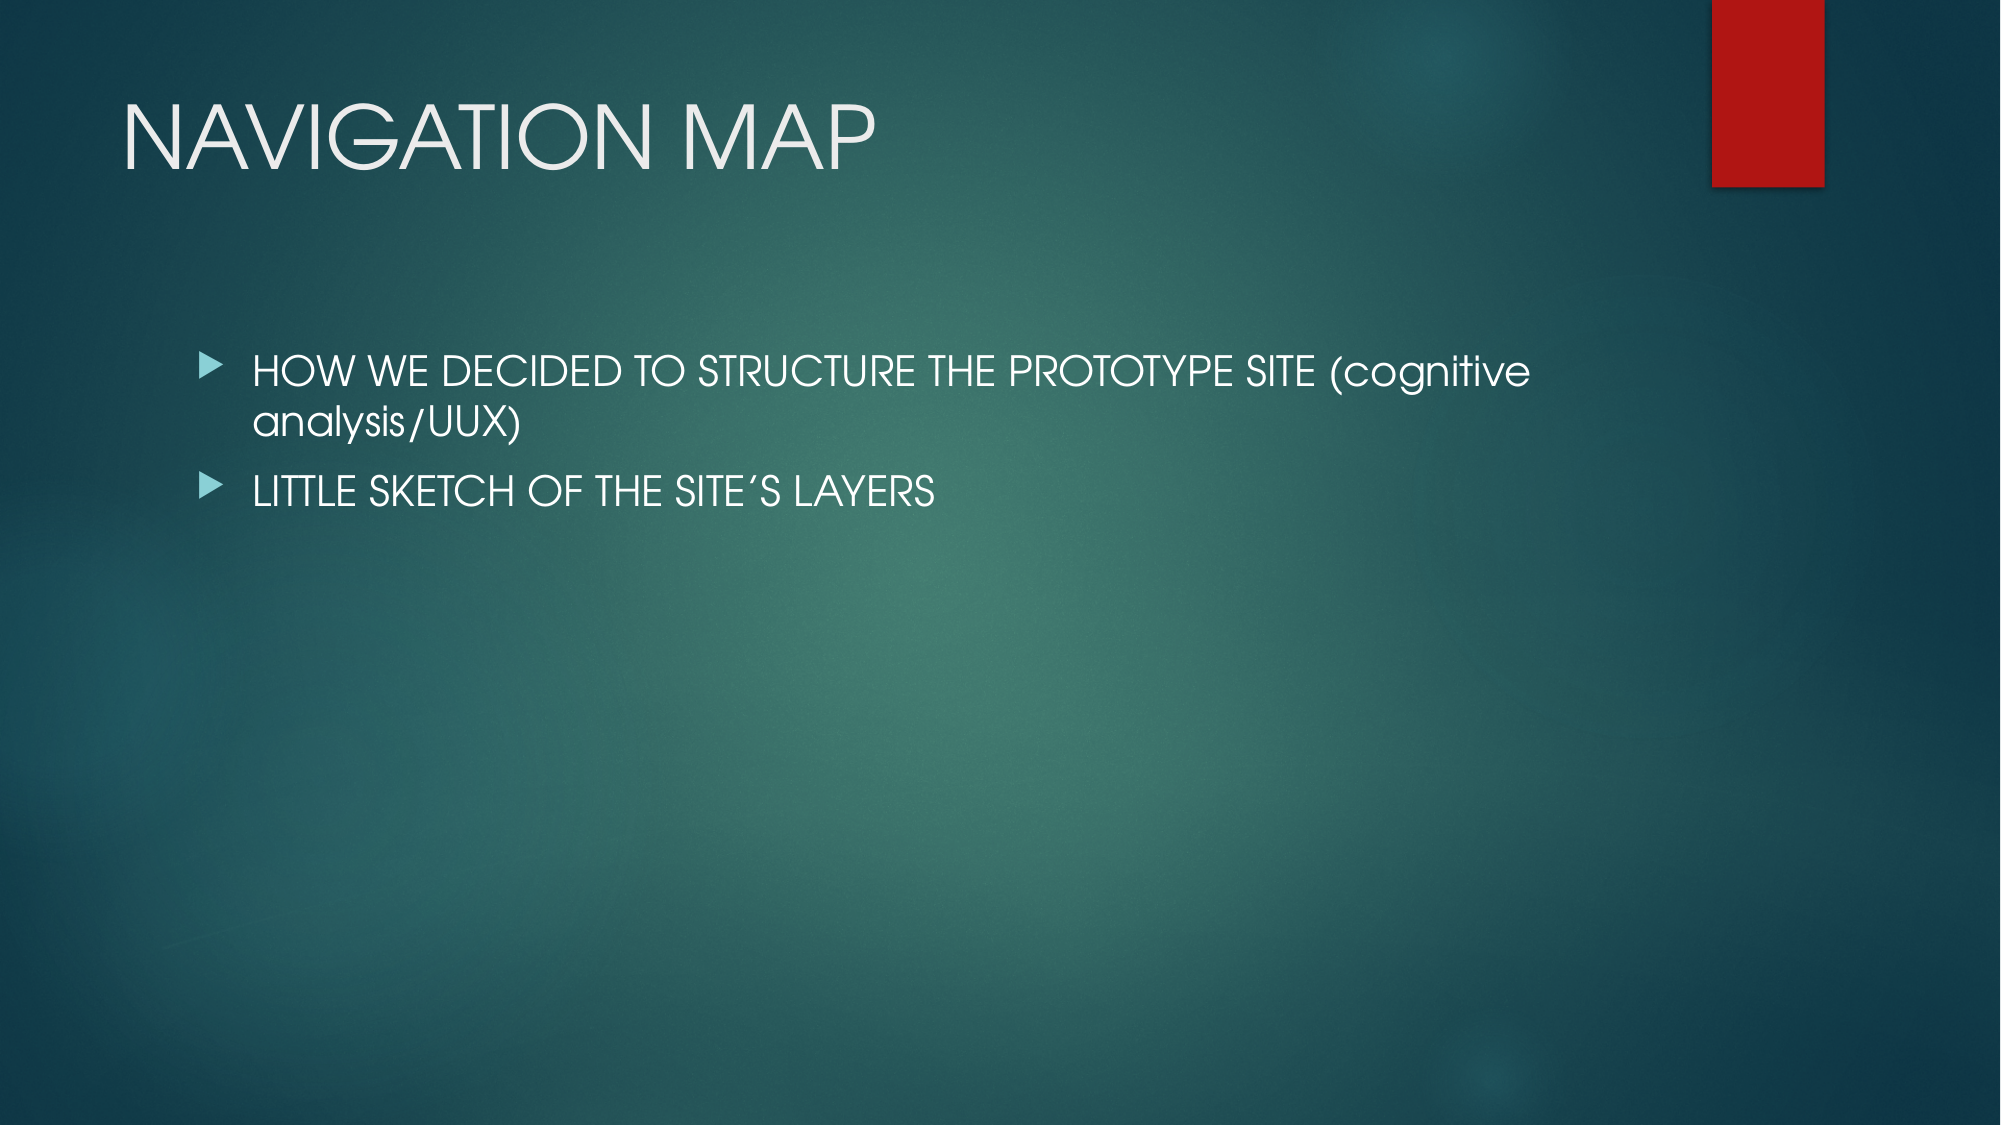

# NAVIGATION MAP
HOW WE DECIDED TO STRUCTURE THE PROTOTYPE SITE (cognitive analysis/UUX)
LITTLE SKETCH OF THE SITE’S LAYERS